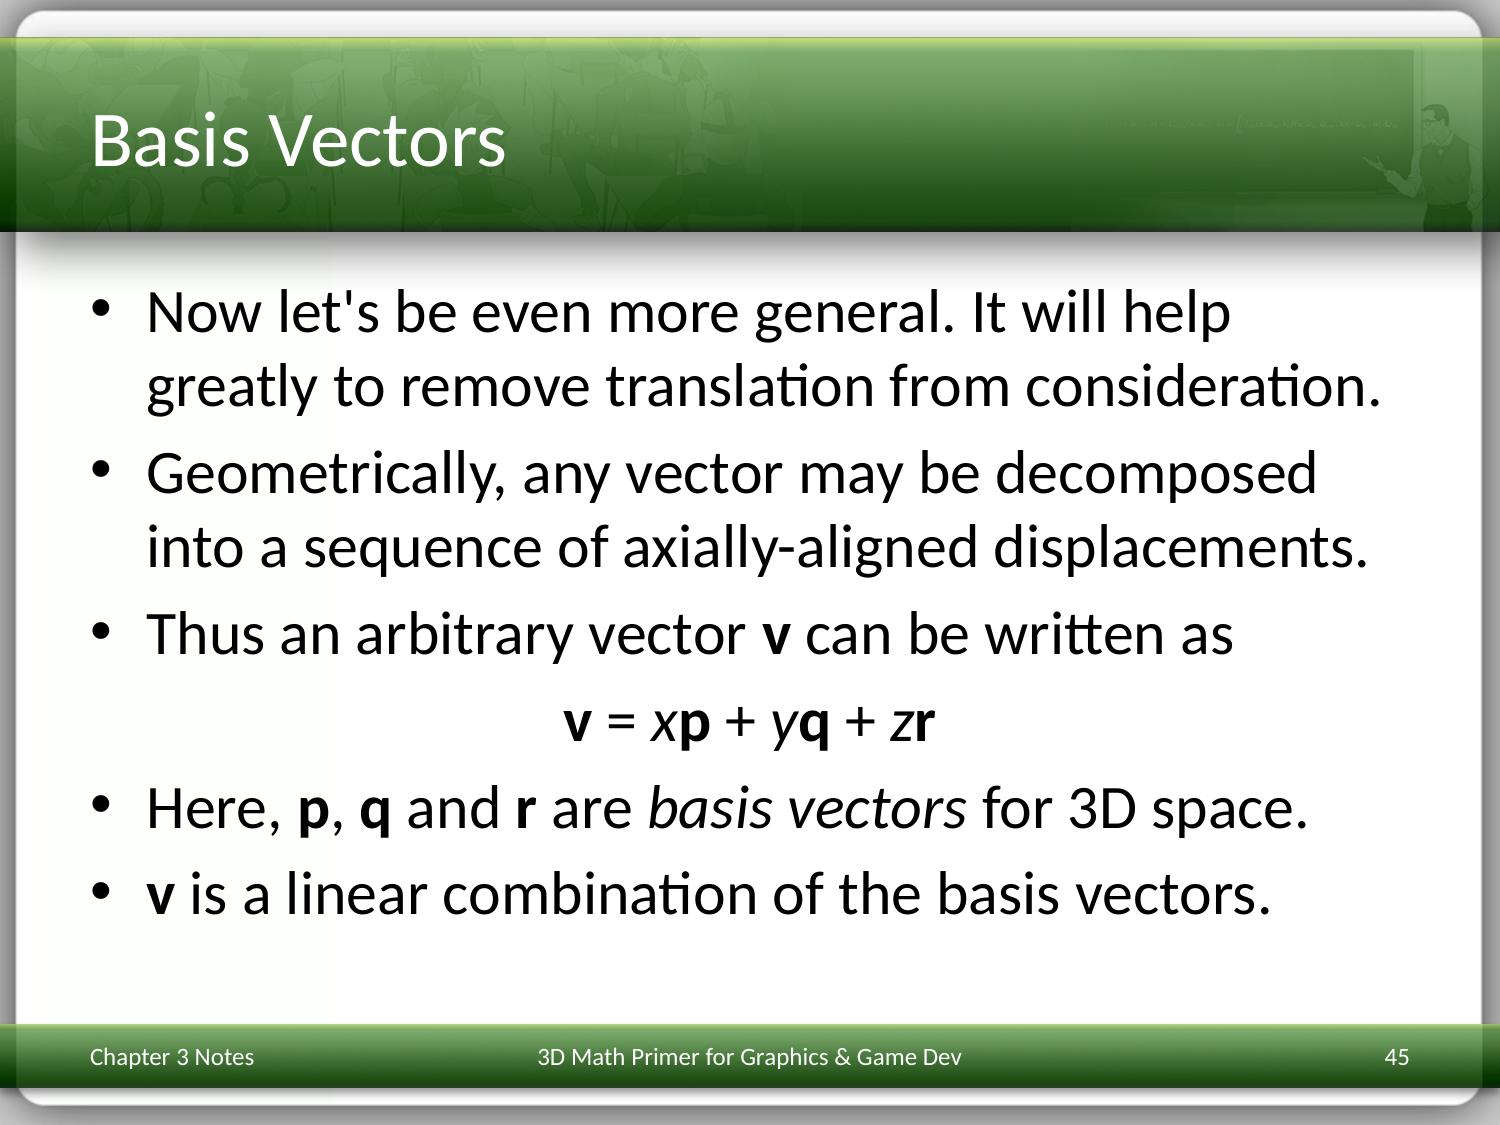

# Basis Vectors
Now let's be even more general. It will help greatly to remove translation from consideration.
Geometrically, any vector may be decomposed into a sequence of axially-aligned displacements.
Thus an arbitrary vector v can be written as
v = xp + yq + zr
Here, p, q and r are basis vectors for 3D space.
v is a linear combination of the basis vectors.
Chapter 3 Notes
3D Math Primer for Graphics & Game Dev
45